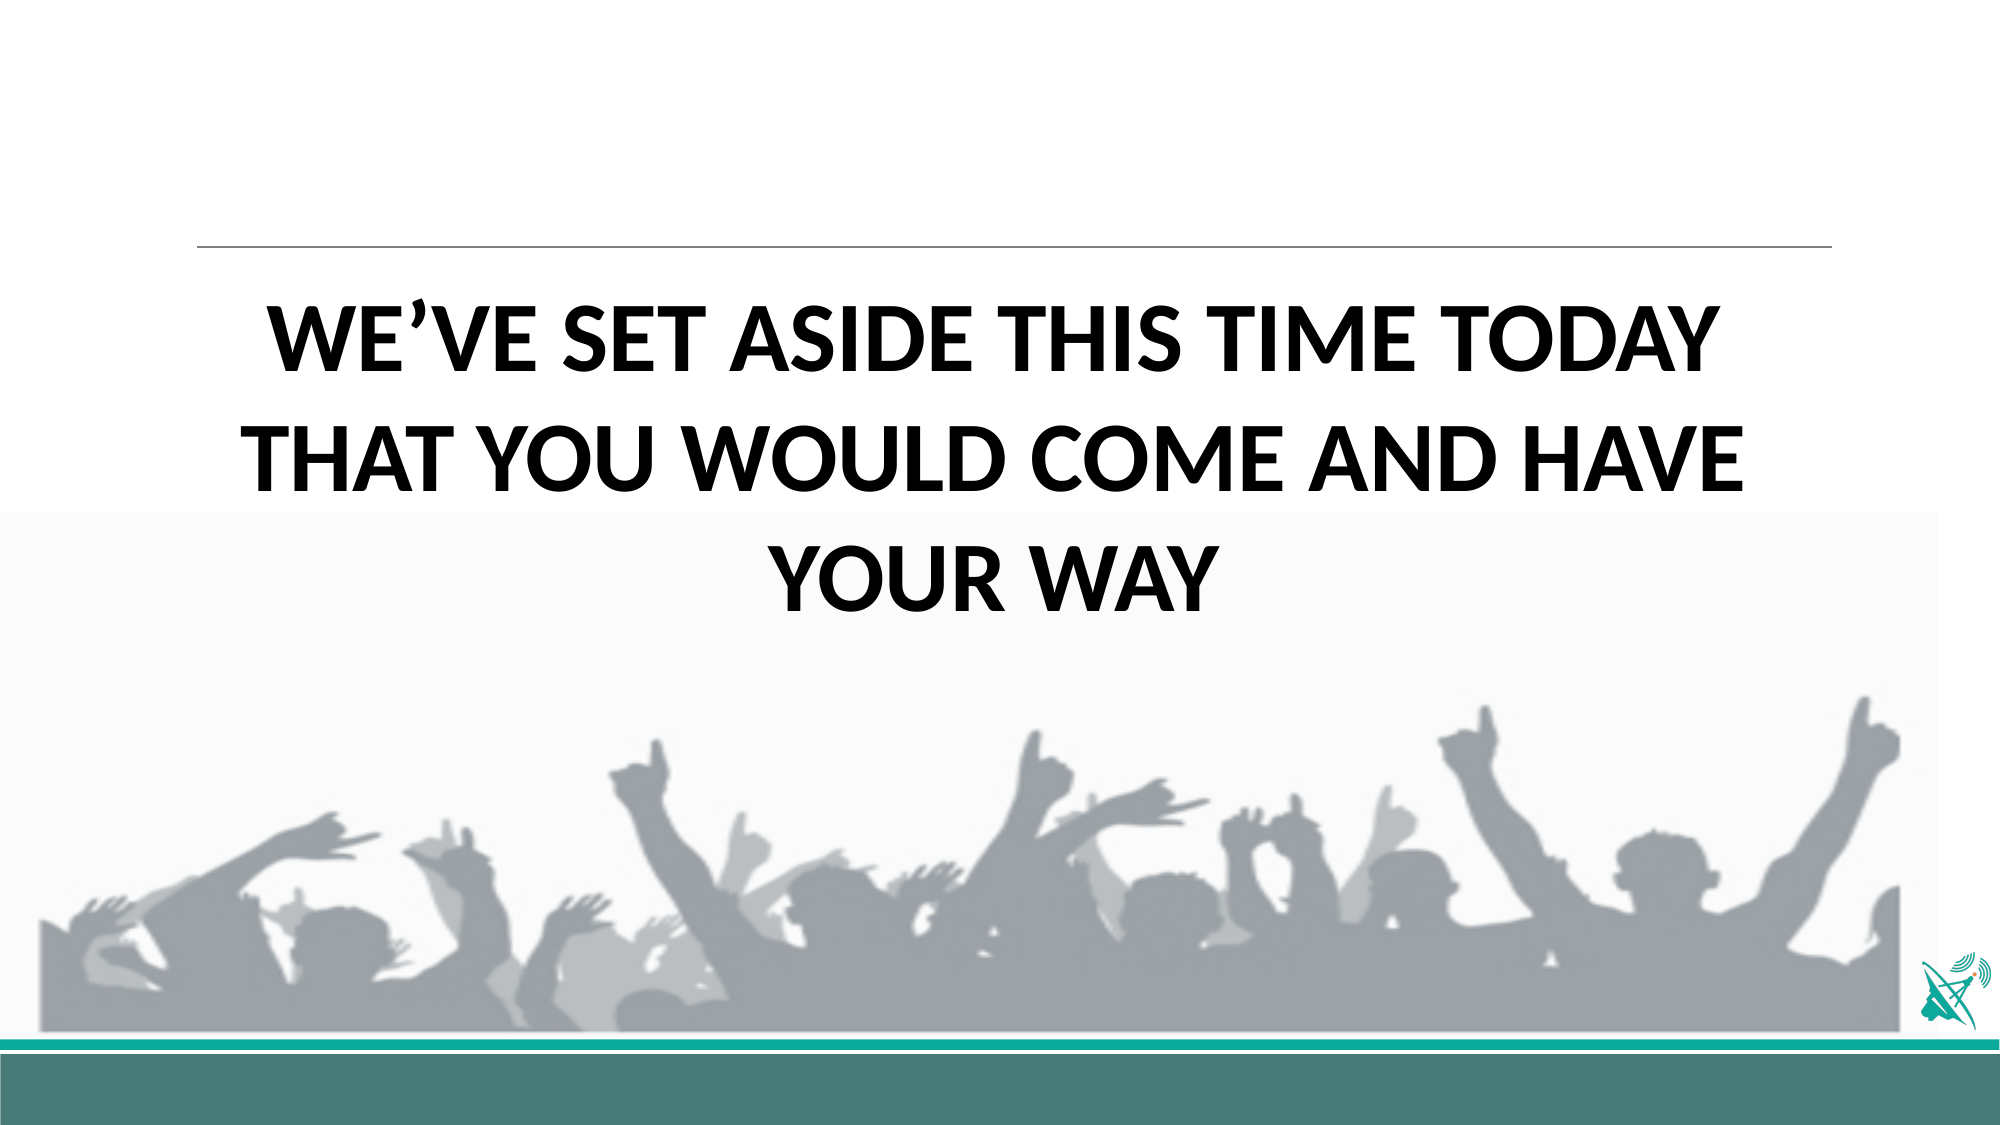

WE’VE SET ASIDE THIS TIME TODAY
THAT YOU WOULD COME AND HAVE YOUR WAY